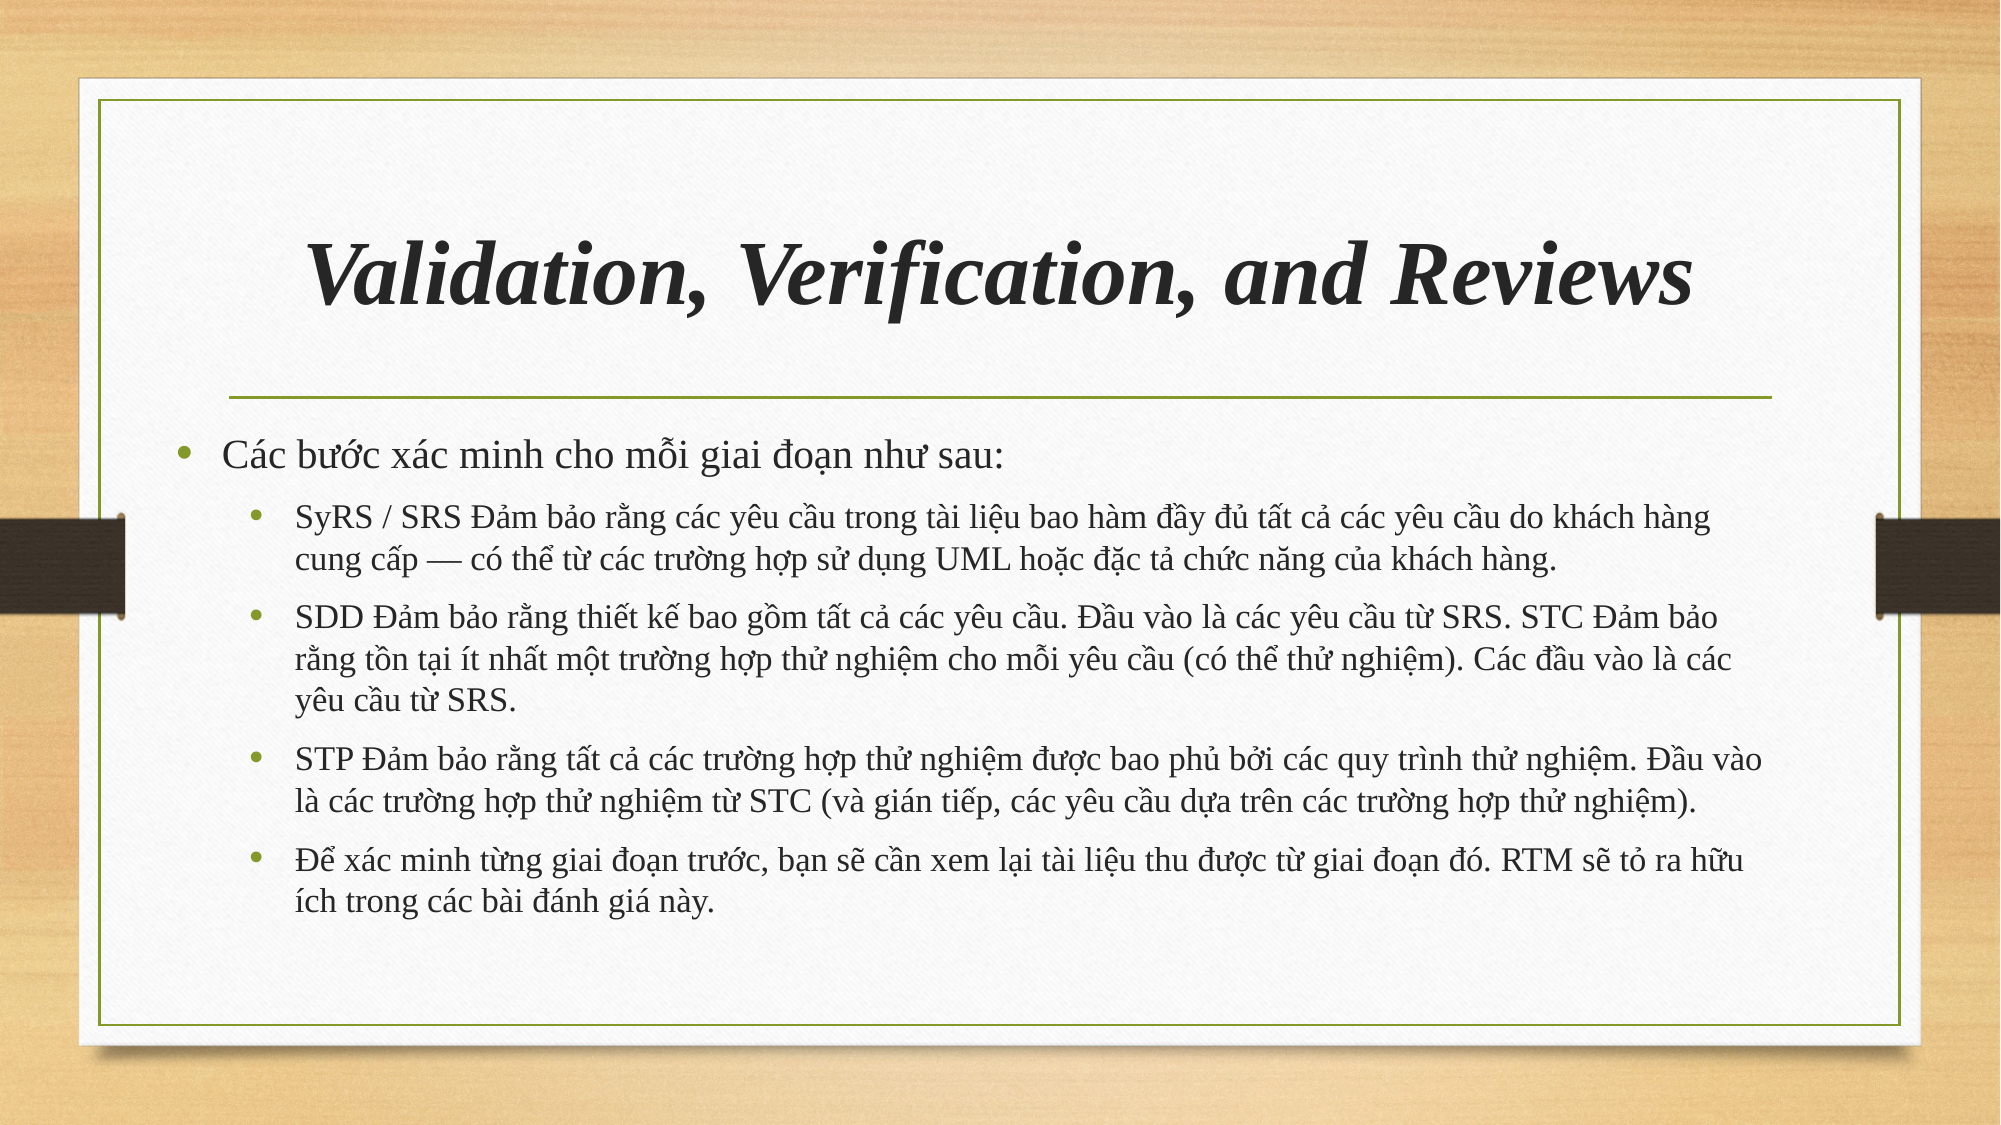

# Validation, Verification, and Reviews
Các bước xác minh cho mỗi giai đoạn như sau:
SyRS / SRS Đảm bảo rằng các yêu cầu trong tài liệu bao hàm đầy đủ tất cả các yêu cầu do khách hàng cung cấp — có thể từ các trường hợp sử dụng UML hoặc đặc tả chức năng của khách hàng.
SDD Đảm bảo rằng thiết kế bao gồm tất cả các yêu cầu. Đầu vào là các yêu cầu từ SRS. STC Đảm bảo rằng tồn tại ít nhất một trường hợp thử nghiệm cho mỗi yêu cầu (có thể thử nghiệm). Các đầu vào là các yêu cầu từ SRS.
STP Đảm bảo rằng tất cả các trường hợp thử nghiệm được bao phủ bởi các quy trình thử nghiệm. Đầu vào là các trường hợp thử nghiệm từ STC (và gián tiếp, các yêu cầu dựa trên các trường hợp thử nghiệm).
Để xác minh từng giai đoạn trước, bạn sẽ cần xem lại tài liệu thu được từ giai đoạn đó. RTM sẽ tỏ ra hữu ích trong các bài đánh giá này.